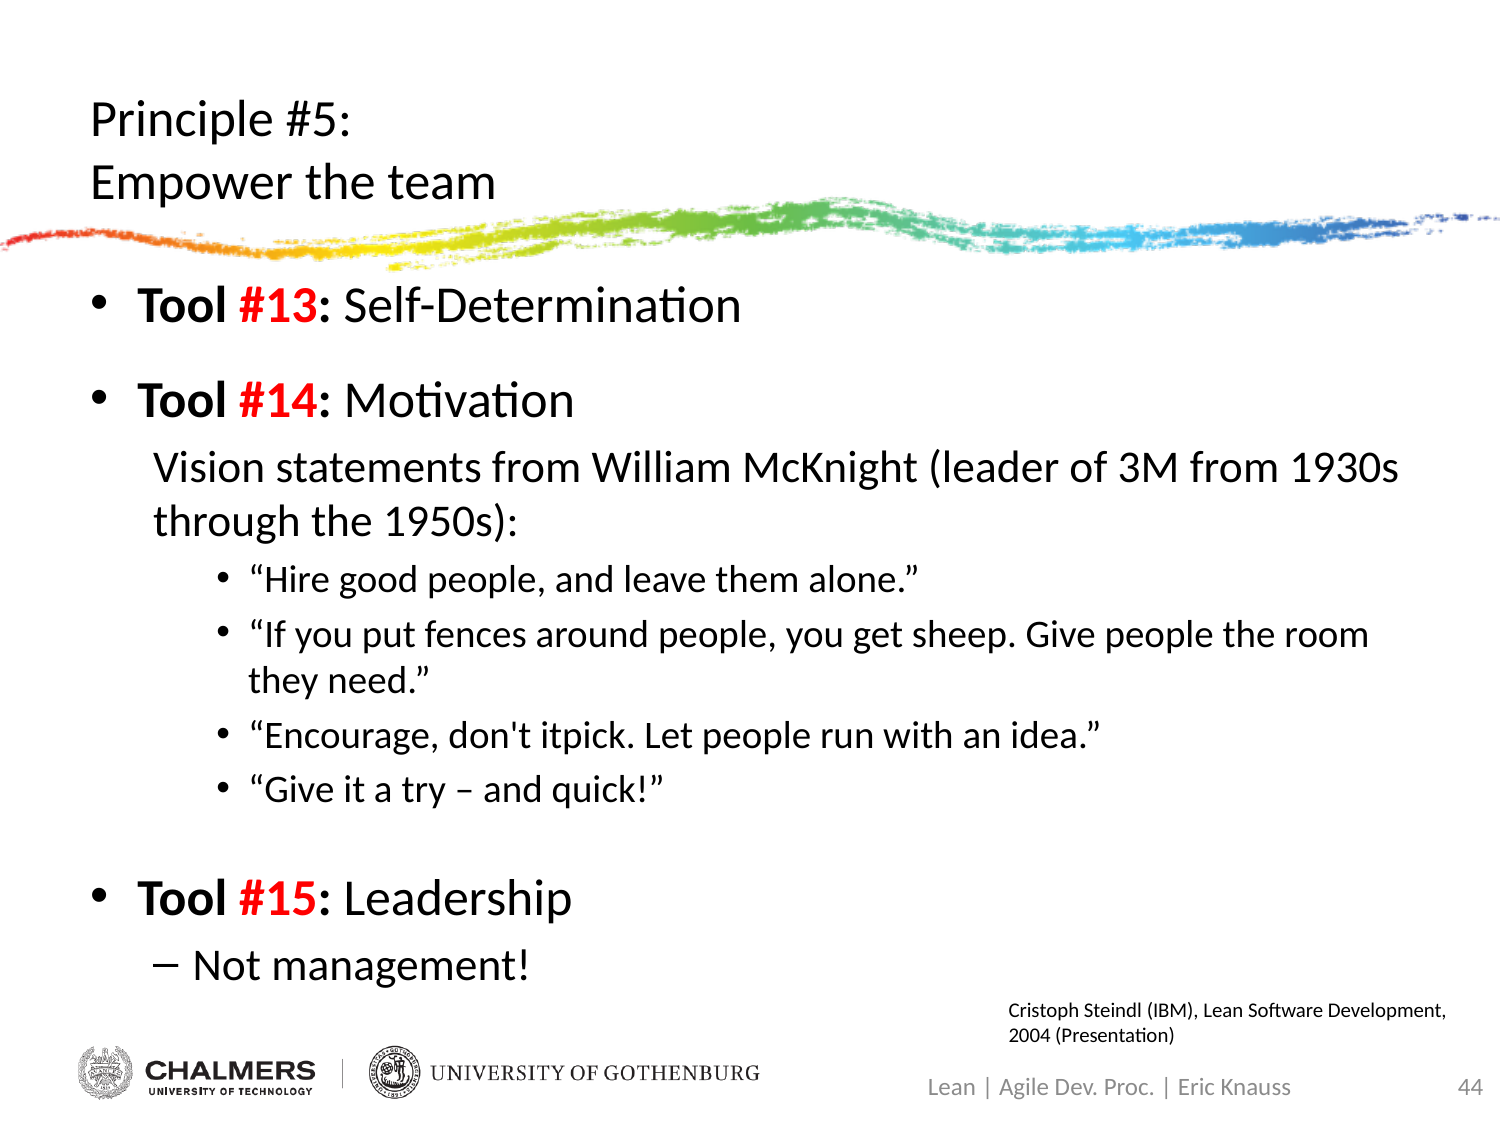

# Principle #5: Empower the team
Tool #13: Self-Determination

Tool #14: Motivation
Vision statements from William McKnight (leader of 3M from 1930s through the 1950s):
“Hire good people, and leave them alone.”
“If you put fences around people, you get sheep. Give people the room they need.”
“Encourage, don't itpick. Let people run with an idea.”
“Give it a try – and quick!”

Tool #15: Leadership
Not management!
Cristoph Steindl (IBM), Lean Software Development, 2004 (Presentation)
44
Lean | Agile Dev. Proc. | Eric Knauss